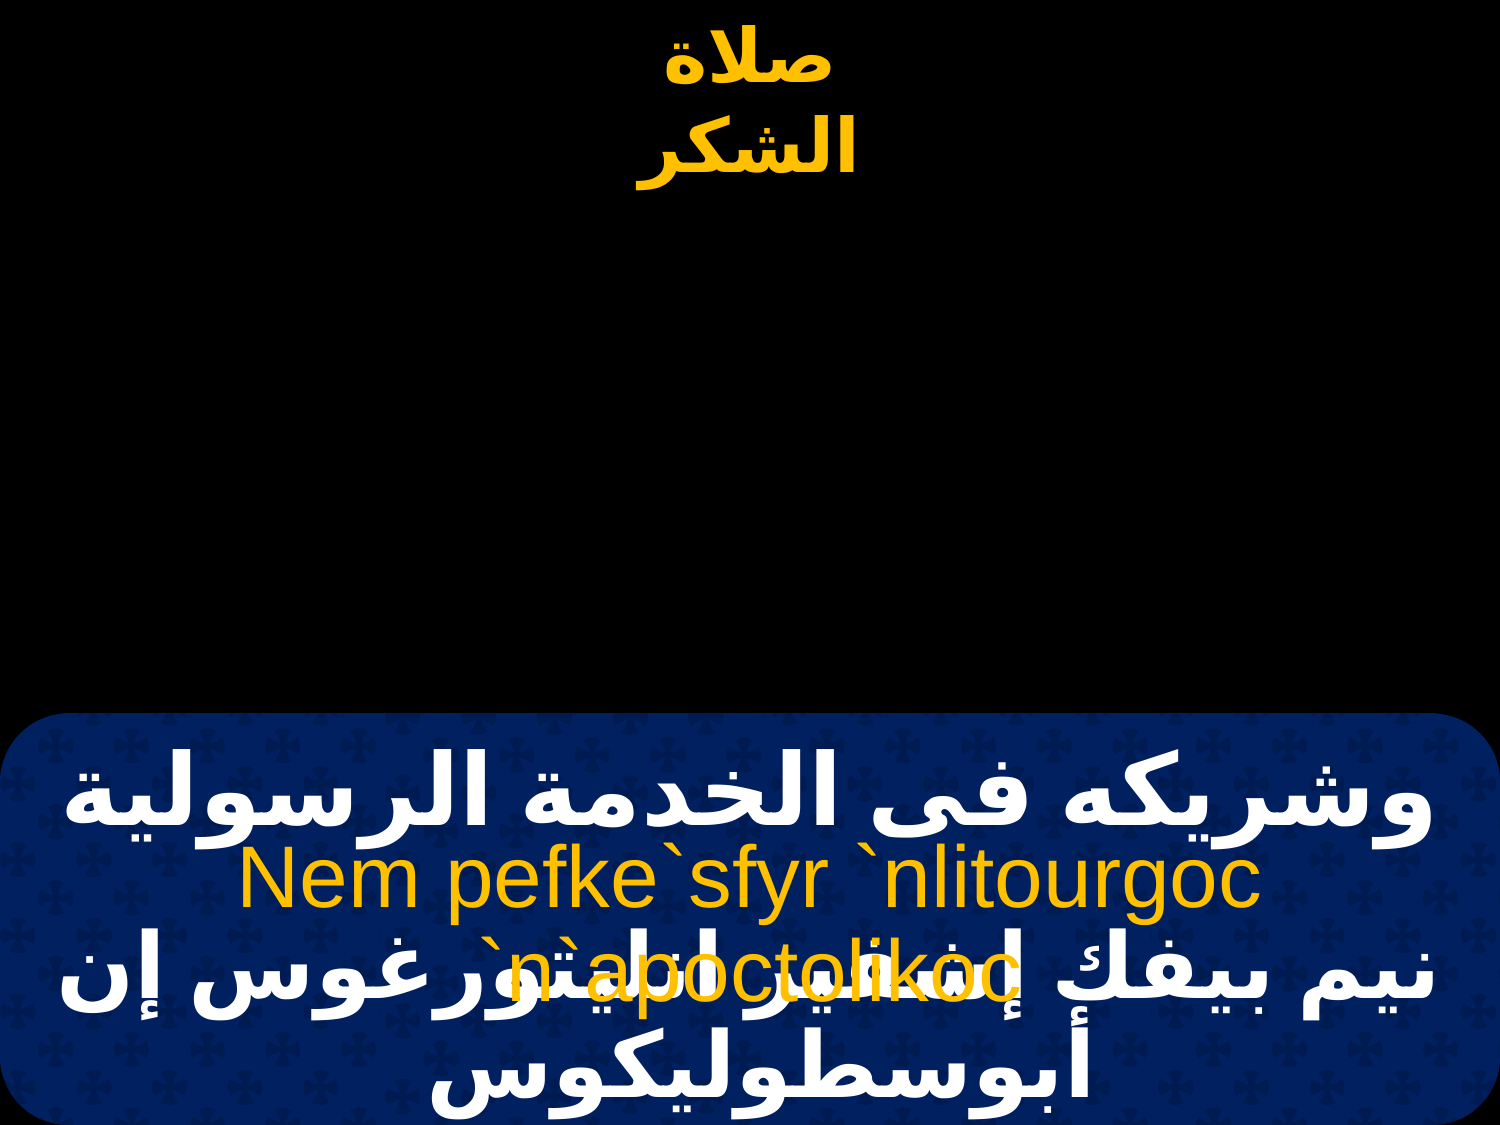

وشريكه فى الخدمة الرسولية
Nem pefke`sfyr `nlitourgoc `n`apoctolikoc
نيم بيفك إشفير انليتورغوس إن أبوسطوليكوس